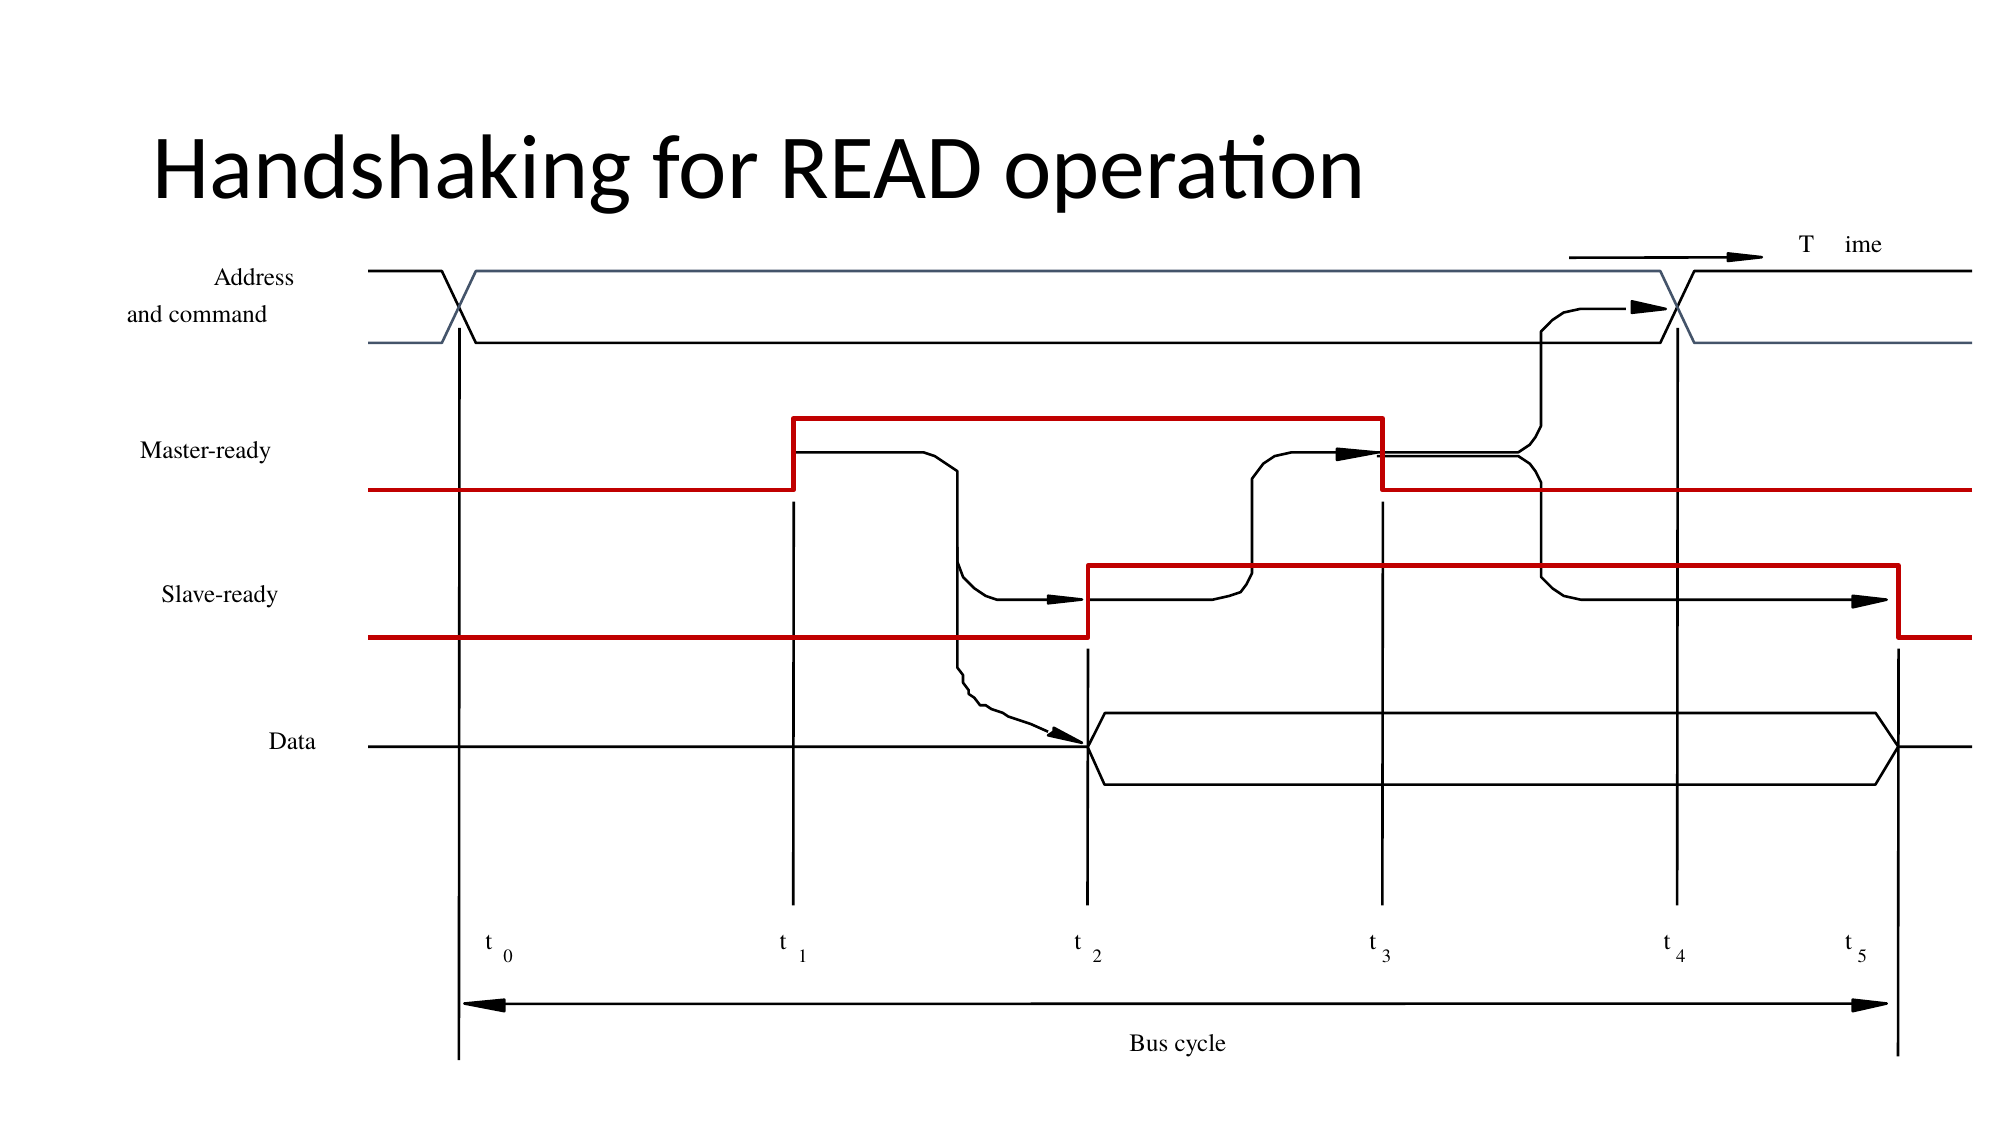

# Handshaking for READ operation
T
ime

Address

Data

t
t
t
t
t
t
0
1
2
3
4
5

Bus cycle
and command
Master-ready
Slave-ready